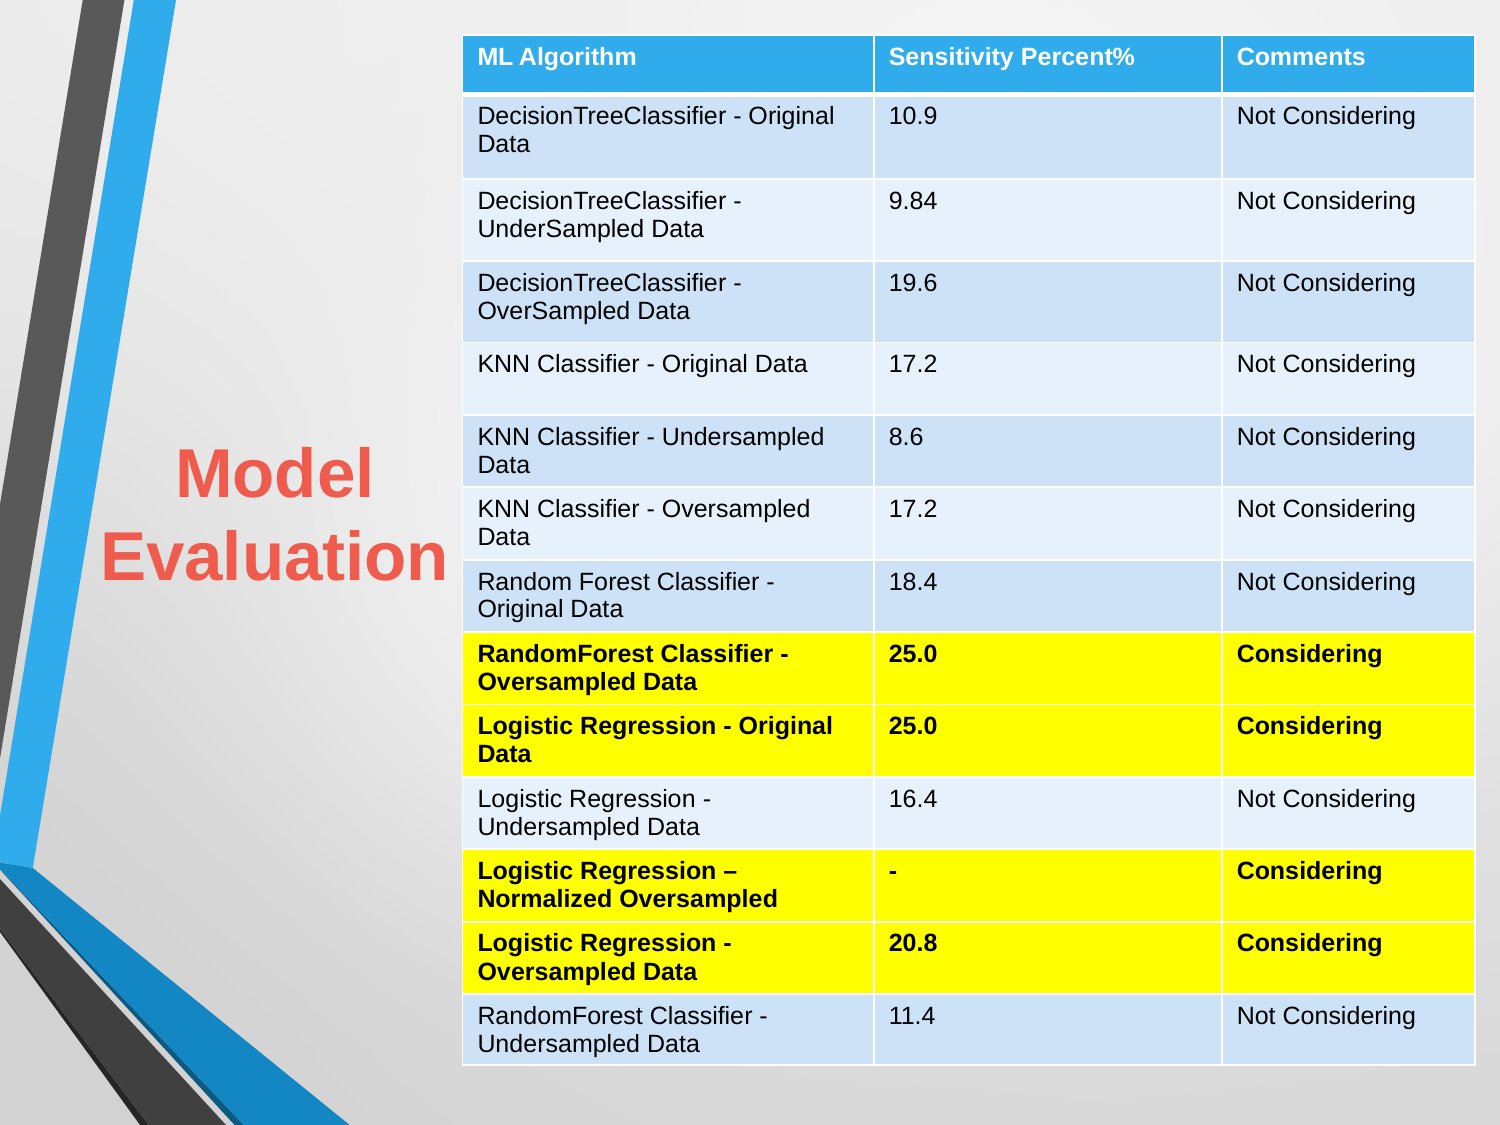

| ML Algorithm | Sensitivity Percent% | Comments |
| --- | --- | --- |
| DecisionTreeClassifier - Original Data | 10.9 | Not Considering |
| DecisionTreeClassifier - UnderSampled Data | 9.84 | Not Considering |
| DecisionTreeClassifier - OverSampled Data | 19.6 | Not Considering |
| KNN Classifier - Original Data | 17.2 | Not Considering |
| KNN Classifier - Undersampled Data | 8.6 | Not Considering |
| KNN Classifier - Oversampled Data | 17.2 | Not Considering |
| Random Forest Classifier - Original Data | 18.4 | Not Considering |
| RandomForest Classifier - Oversampled Data | 25.0 | Considering |
| Logistic Regression - Original Data | 25.0 | Considering |
| Logistic Regression - Undersampled Data | 16.4 | Not Considering |
| Logistic Regression – Normalized Oversampled | - | Considering |
| Logistic Regression - Oversampled Data | 20.8 | Considering |
| RandomForest Classifier - Undersampled Data | 11.4 | Not Considering |
# Model Evaluation